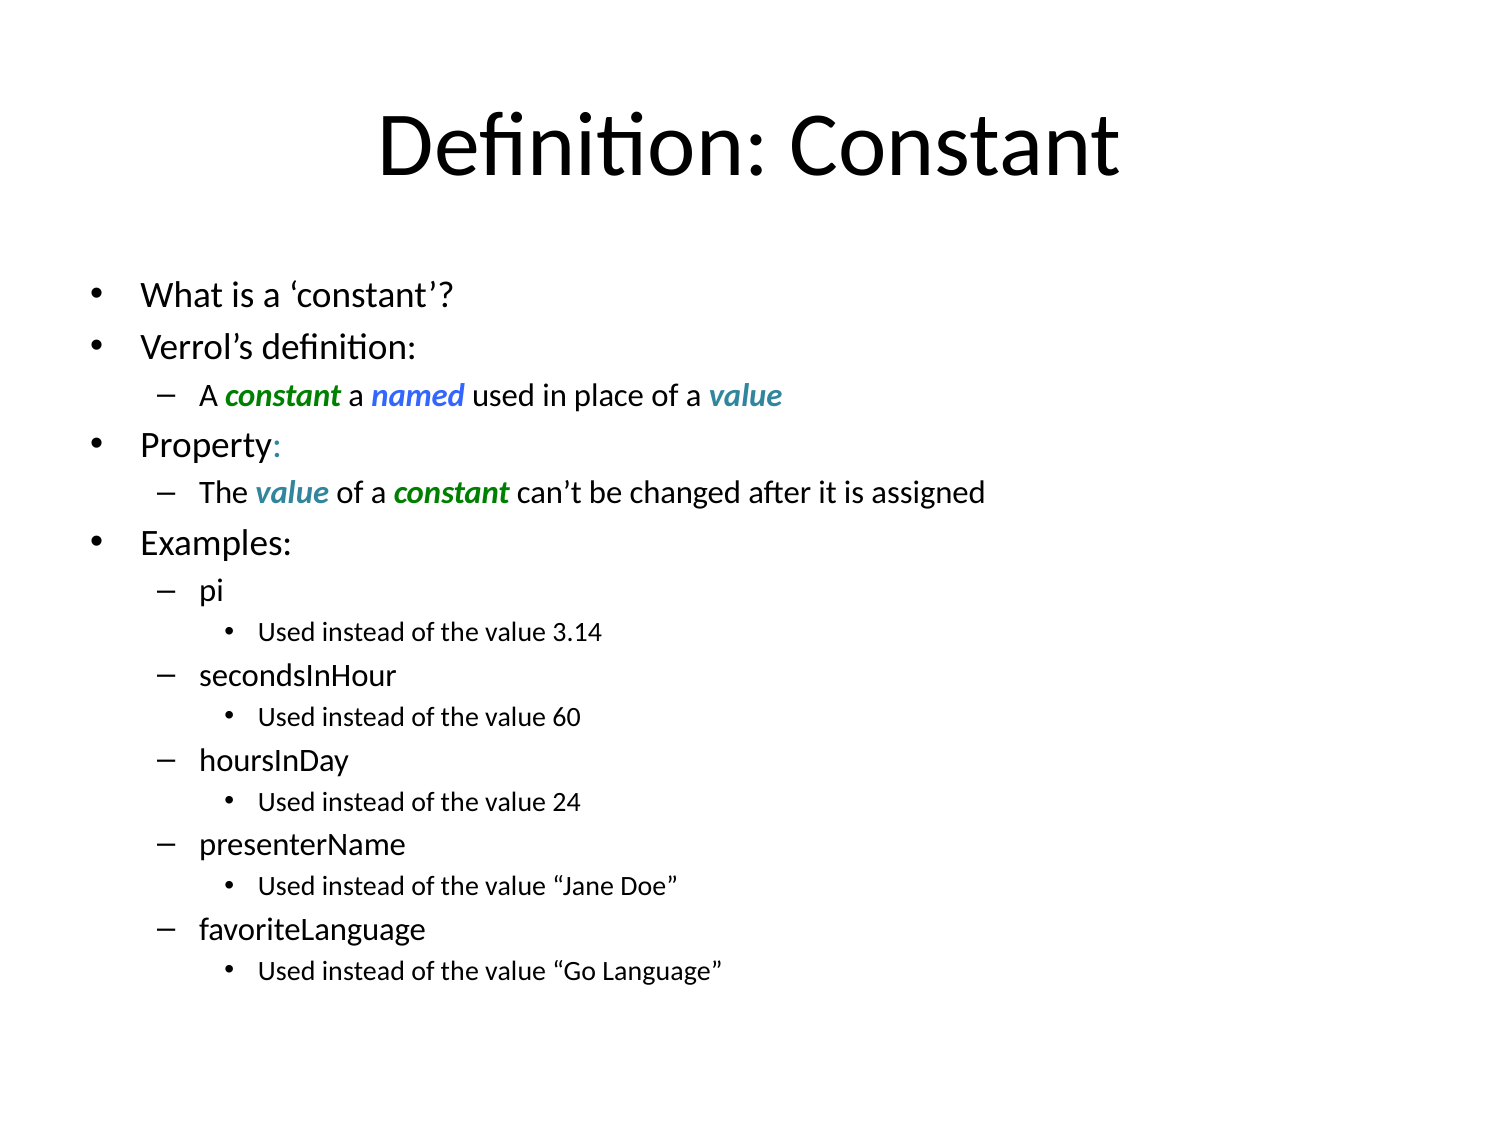

# Definition: Constant
What is a ‘constant’?
Verrol’s definition:
A constant a named used in place of a value
Property:
The value of a constant can’t be changed after it is assigned
Examples:
pi
Used instead of the value 3.14
secondsInHour
Used instead of the value 60
hoursInDay
Used instead of the value 24
presenterName
Used instead of the value “Jane Doe”
favoriteLanguage
Used instead of the value “Go Language”